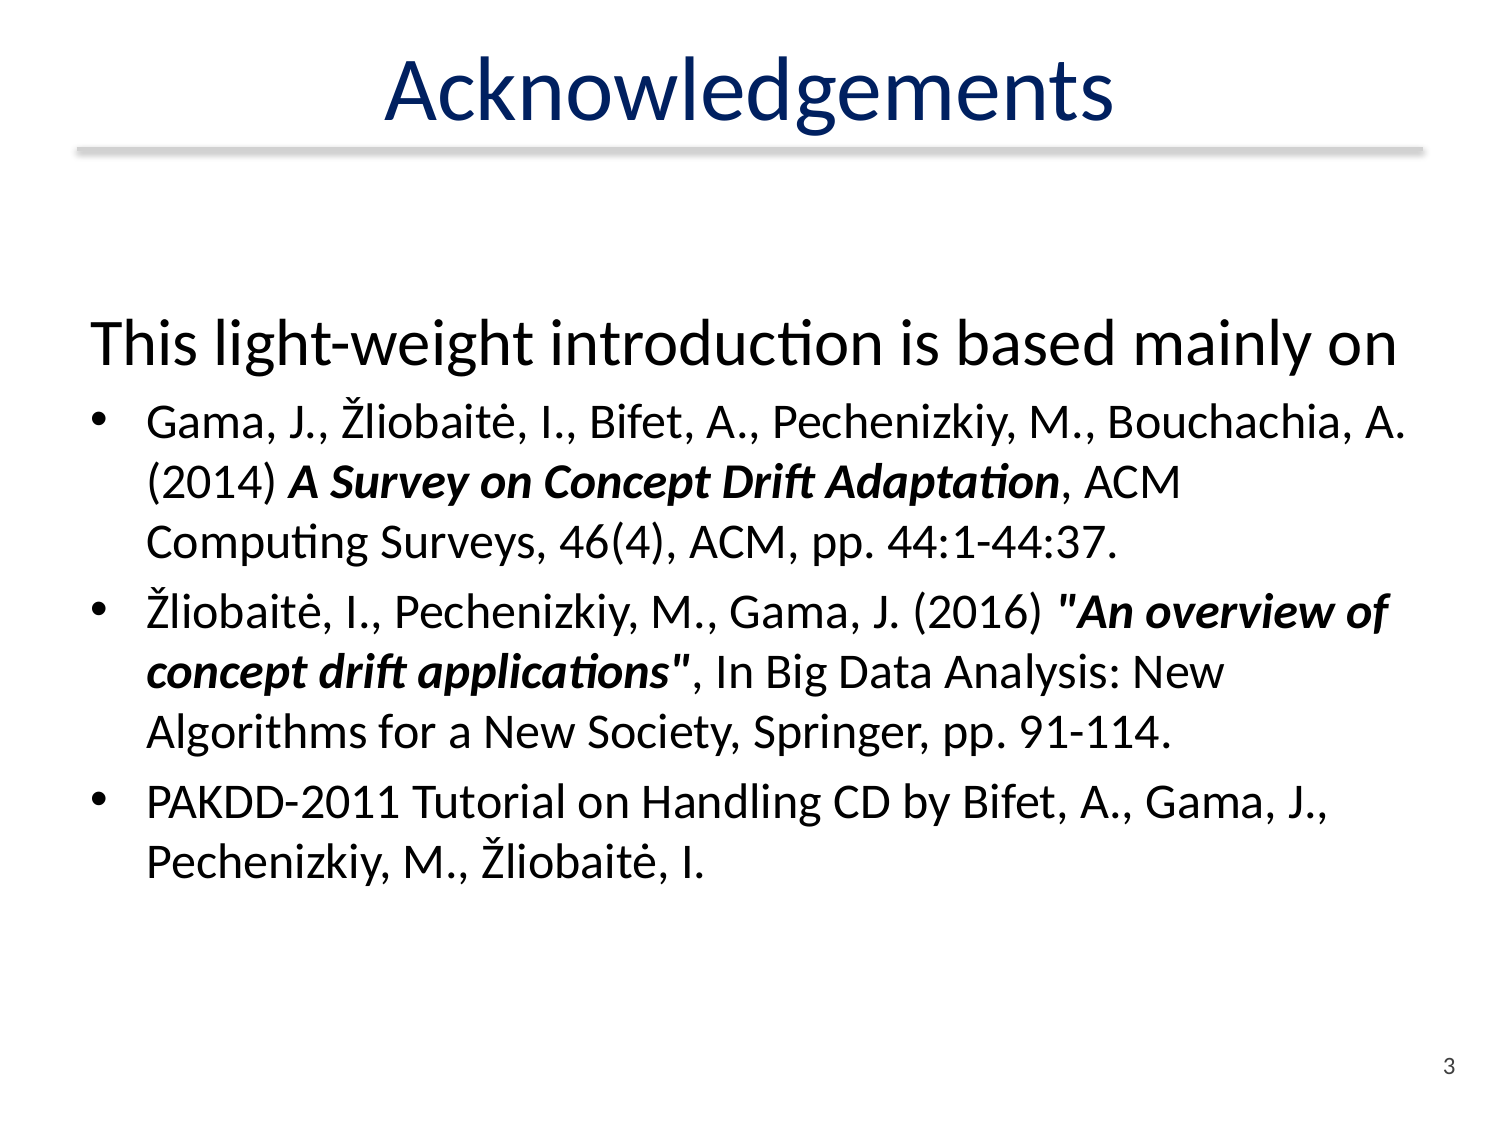

# Acknowledgements
This light-weight introduction is based mainly on
Gama, J., Žliobaitė, I., Bifet, A., Pechenizkiy, M., Bouchachia, A. (2014) A Survey on Concept Drift Adaptation, ACM Computing Surveys, 46(4), ACM, pp. 44:1-44:37.
Žliobaitė, I., Pechenizkiy, M., Gama, J. (2016) "An overview of concept drift applications", In Big Data Analysis: New Algorithms for a New Society, Springer, pp. 91-114.
PAKDD-2011 Tutorial on Handling CD by Bifet, A., Gama, J., Pechenizkiy, M., Žliobaitė, I.

3